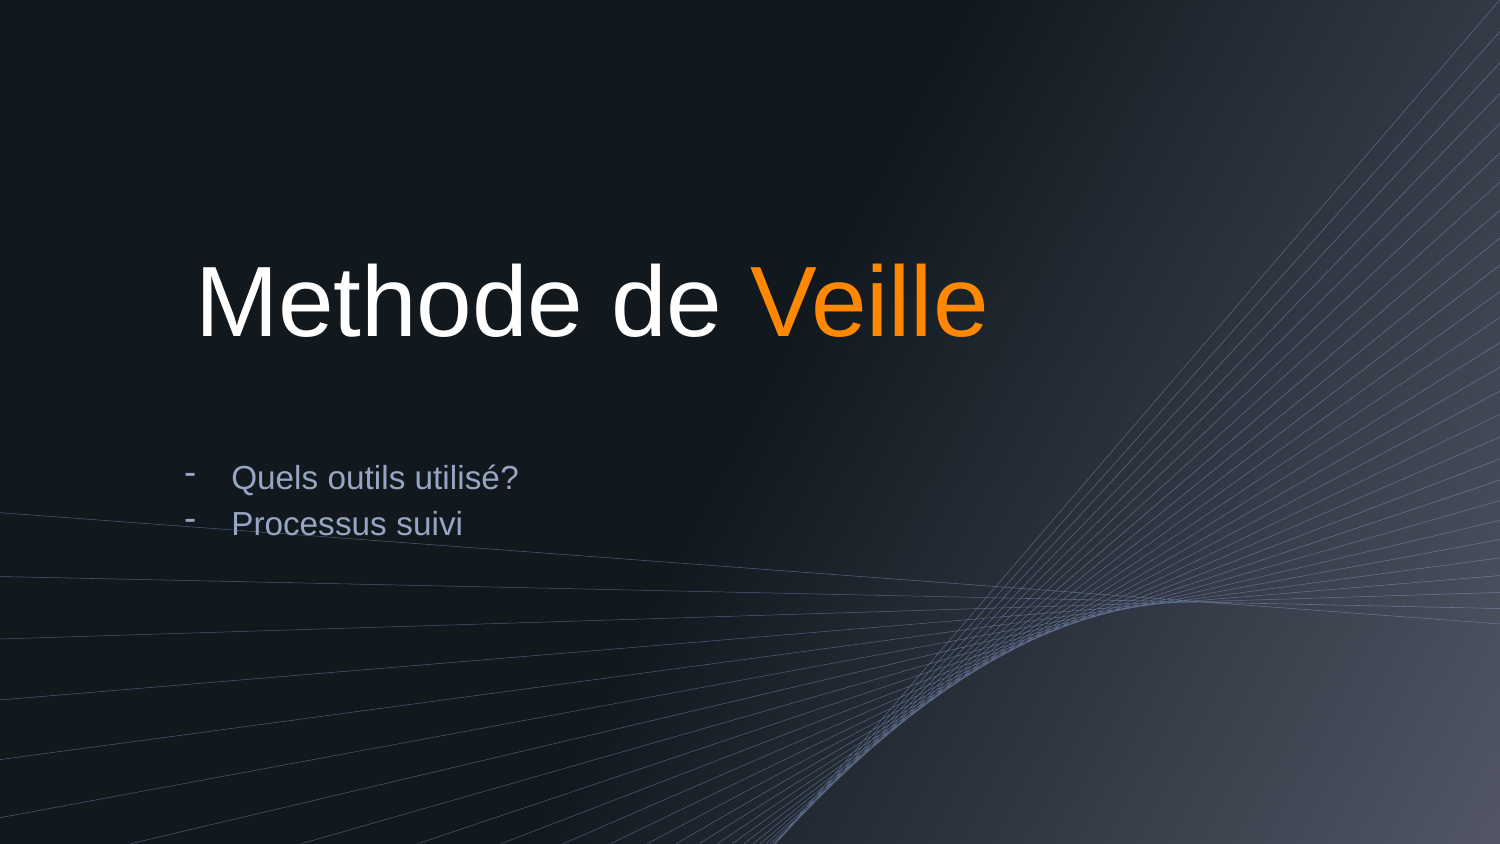

# Methode de Veille
Quels outils utilisé?
Processus suivi